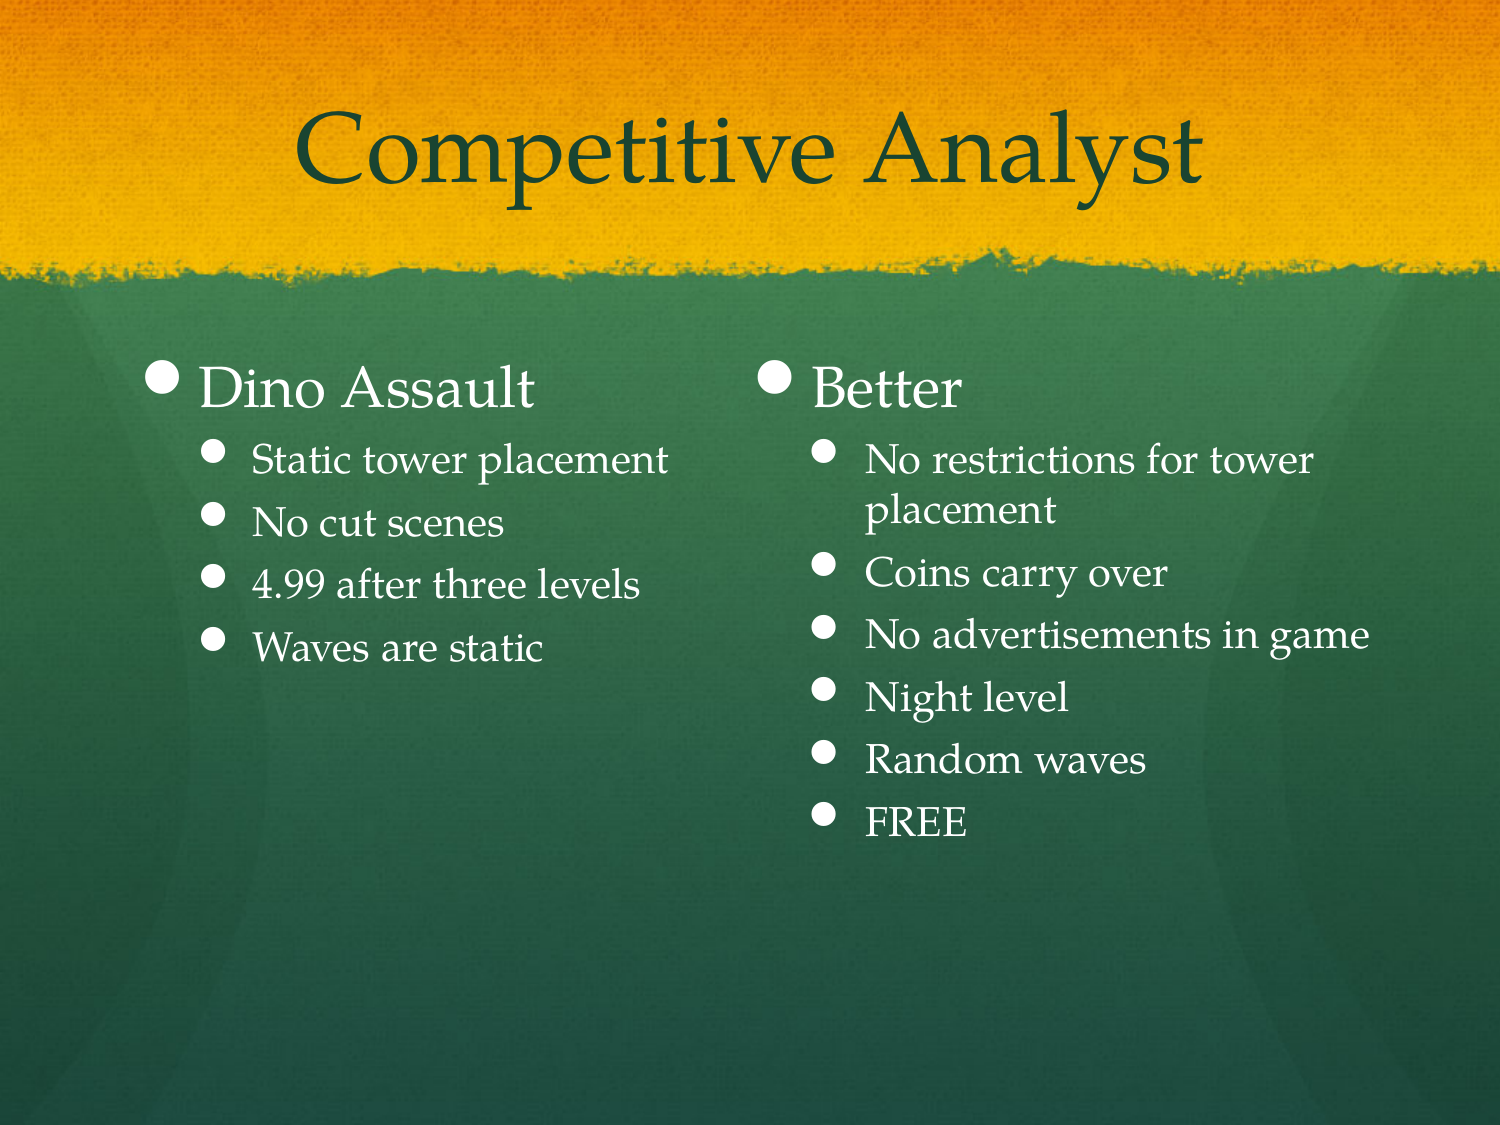

# Competitive Analyst
Dino Assault
Static tower placement
No cut scenes
4.99 after three levels
Waves are static
Better
No restrictions for tower placement
Coins carry over
No advertisements in game
Night level
Random waves
FREE